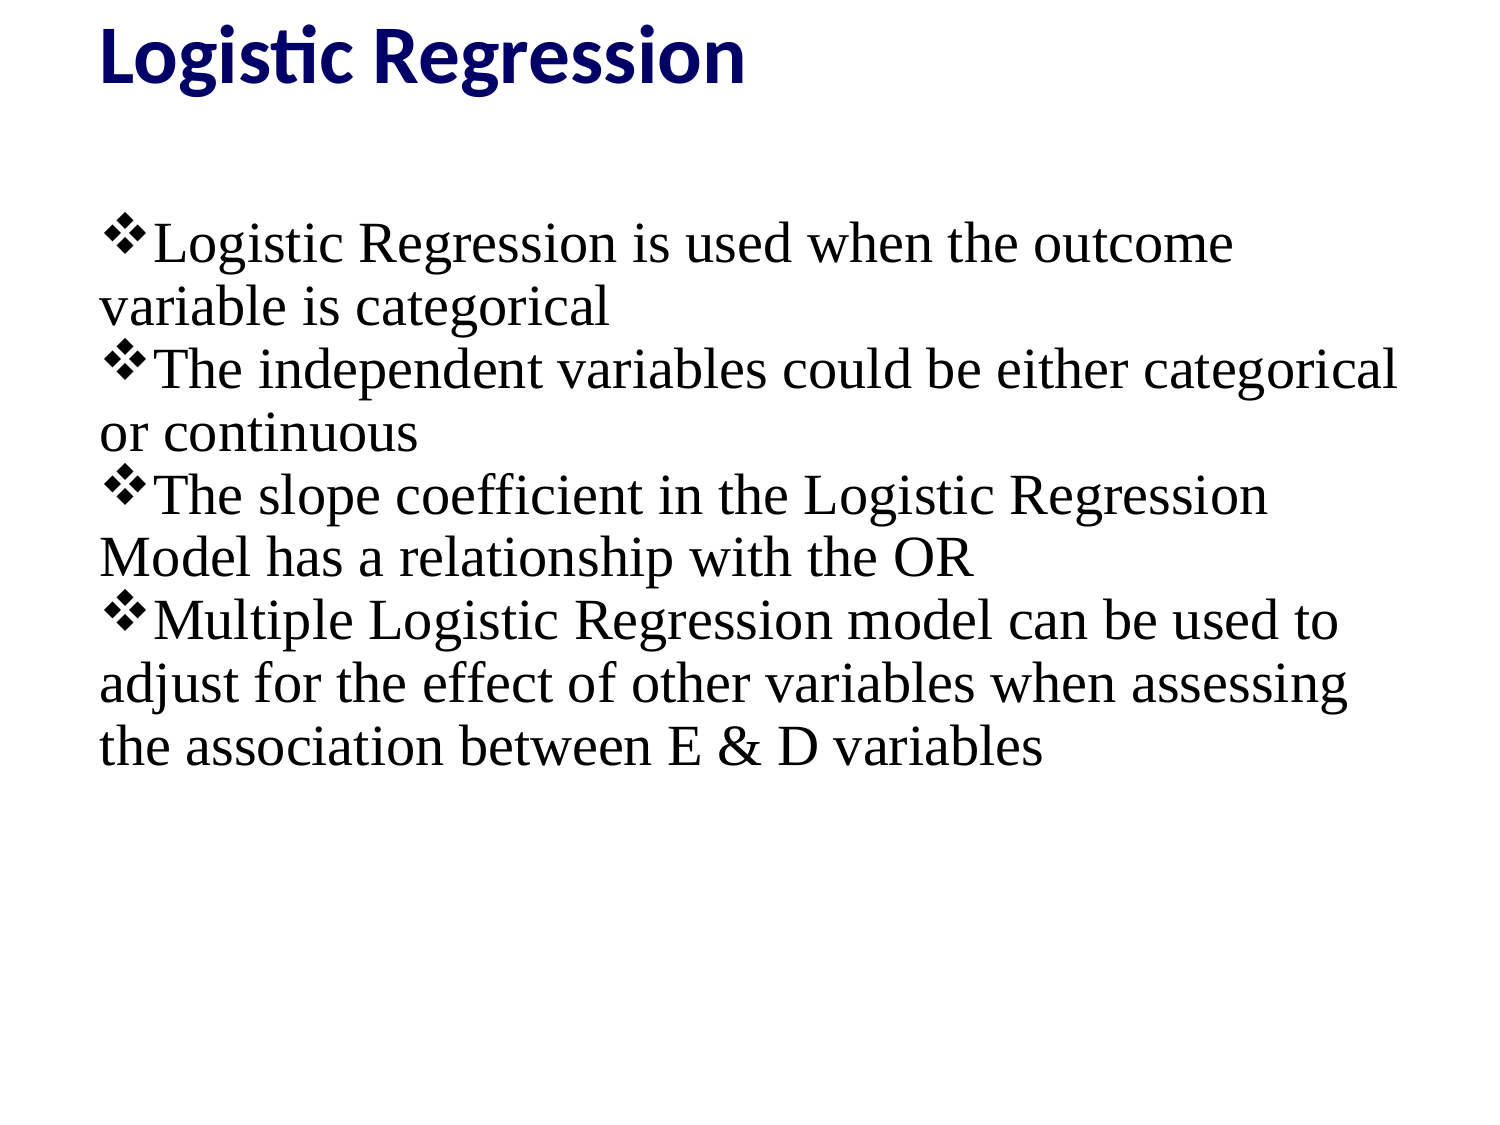

# Logistic Regression
Logistic Regression is used when the outcome variable is categorical
The independent variables could be either categorical or continuous
The slope coefficient in the Logistic Regression Model has a relationship with the OR
Multiple Logistic Regression model can be used to adjust for the effect of other variables when assessing the association between E & D variables